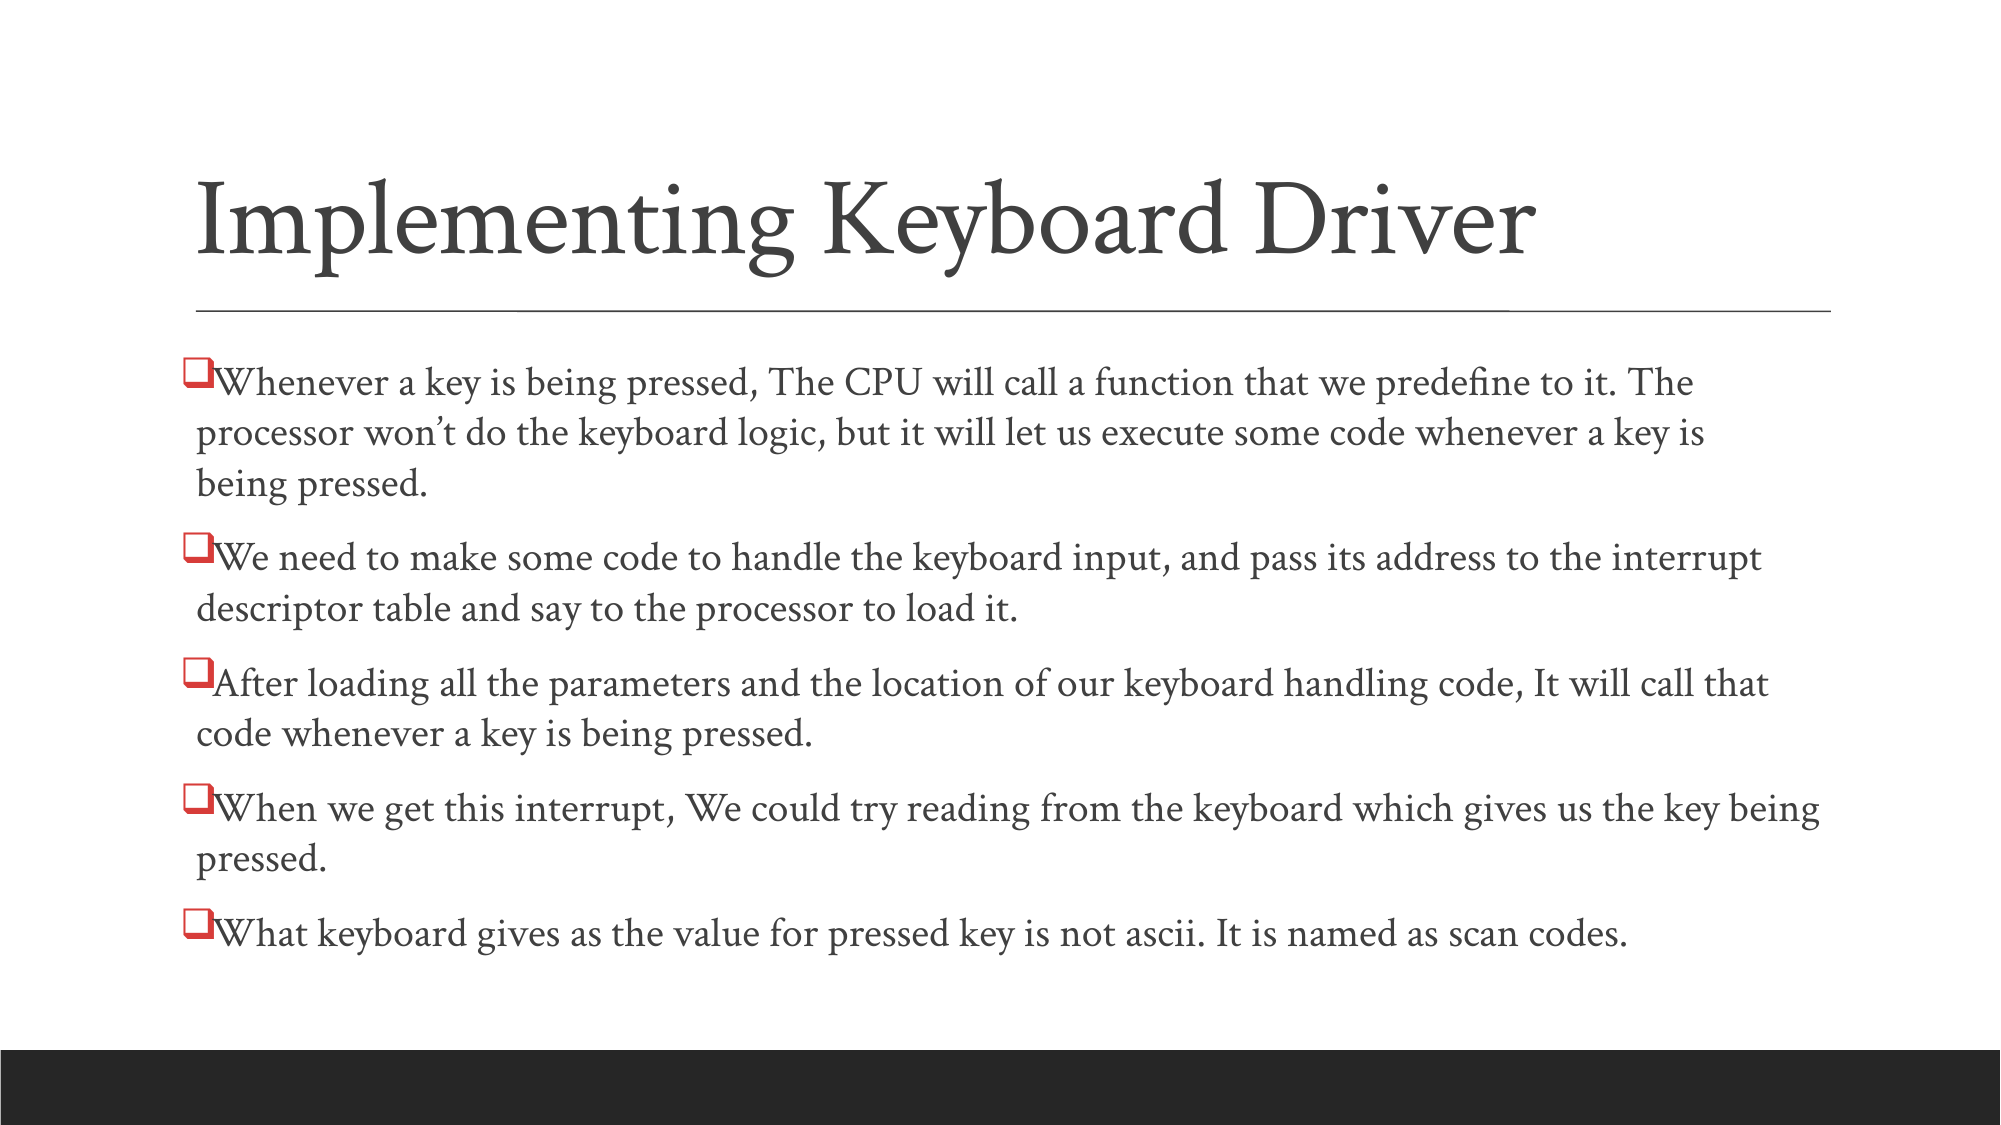

# Implementing Keyboard Driver
Whenever a key is being pressed, The CPU will call a function that we predefine to it. The processor won’t do the keyboard logic, but it will let us execute some code whenever a key is being pressed.
We need to make some code to handle the keyboard input, and pass its address to the interrupt descriptor table and say to the processor to load it.
After loading all the parameters and the location of our keyboard handling code, It will call that code whenever a key is being pressed.
When we get this interrupt, We could try reading from the keyboard which gives us the key being pressed.
What keyboard gives as the value for pressed key is not ascii. It is named as scan codes.